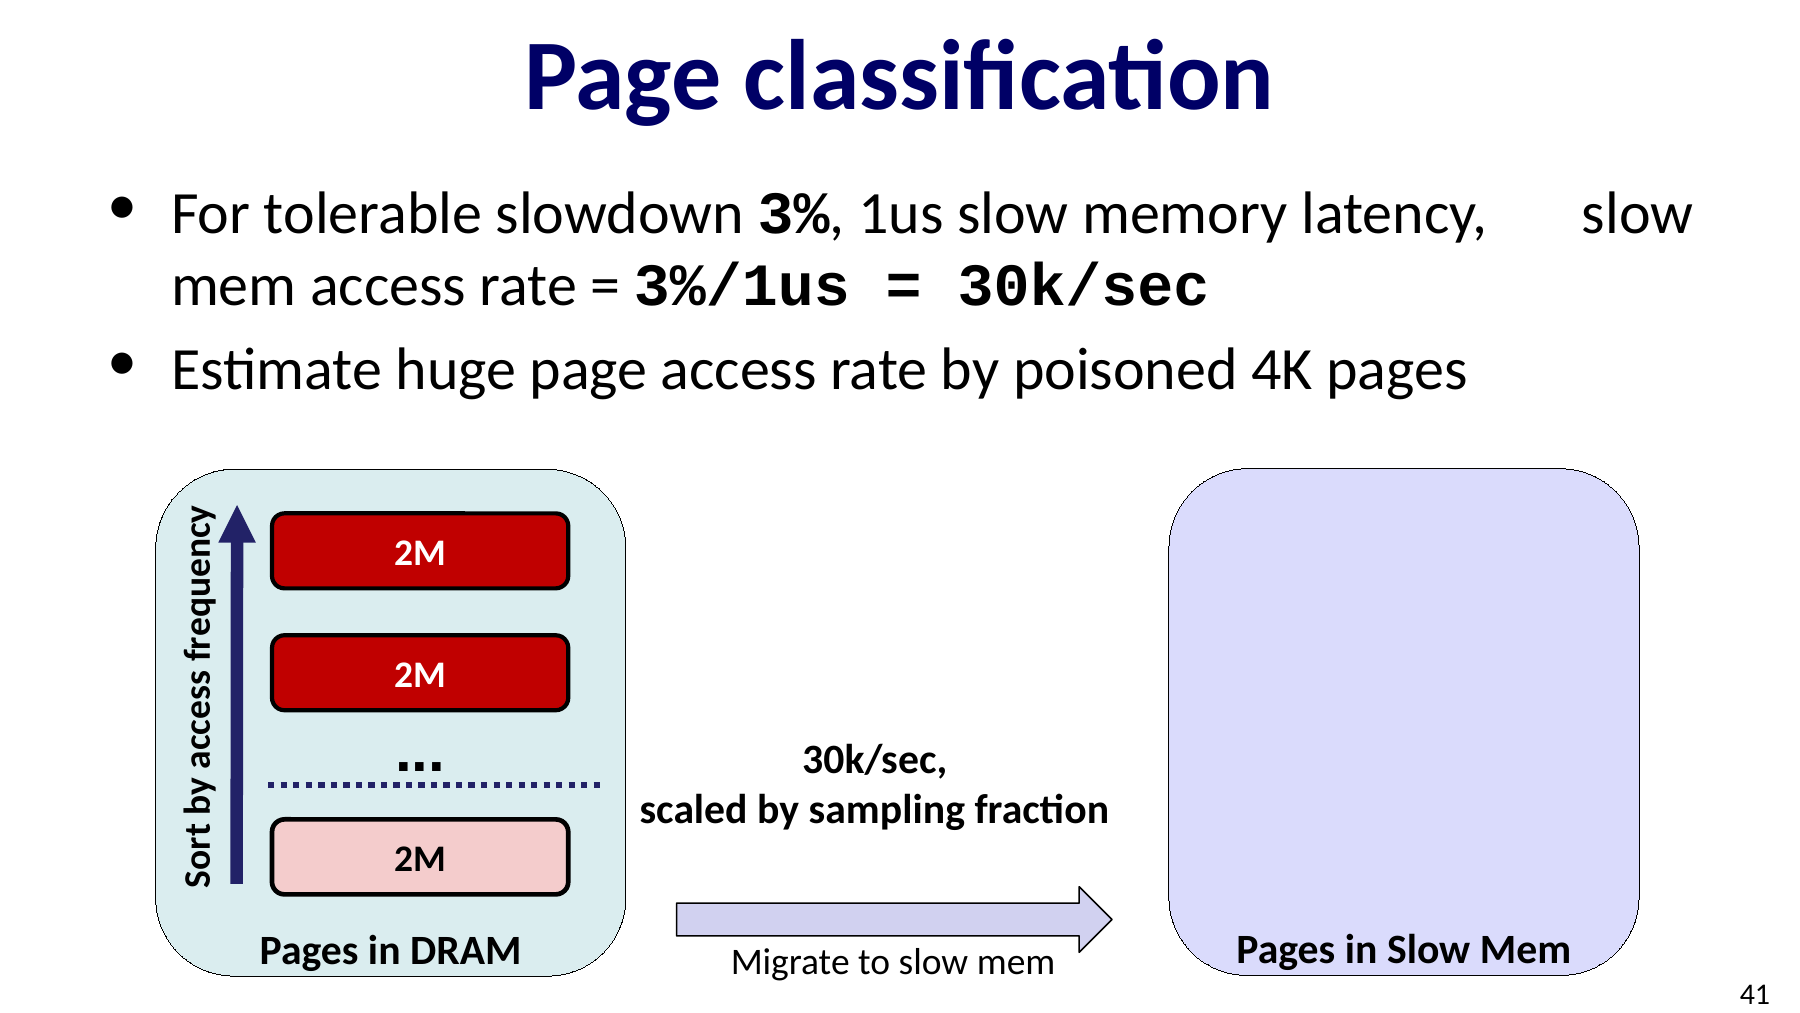

# Page classification
For tolerable slowdown 3%, 1us slow memory latency,       slow mem access rate = 3%/1us = 30k/sec
Estimate huge page access rate by poisoned 4K pages

Pages in Slow Mem

Pages in DRAM
2M
2M
Sort by access frequency
...
30k/sec,
scaled by sampling fraction
2M

Migrate to slow mem
41